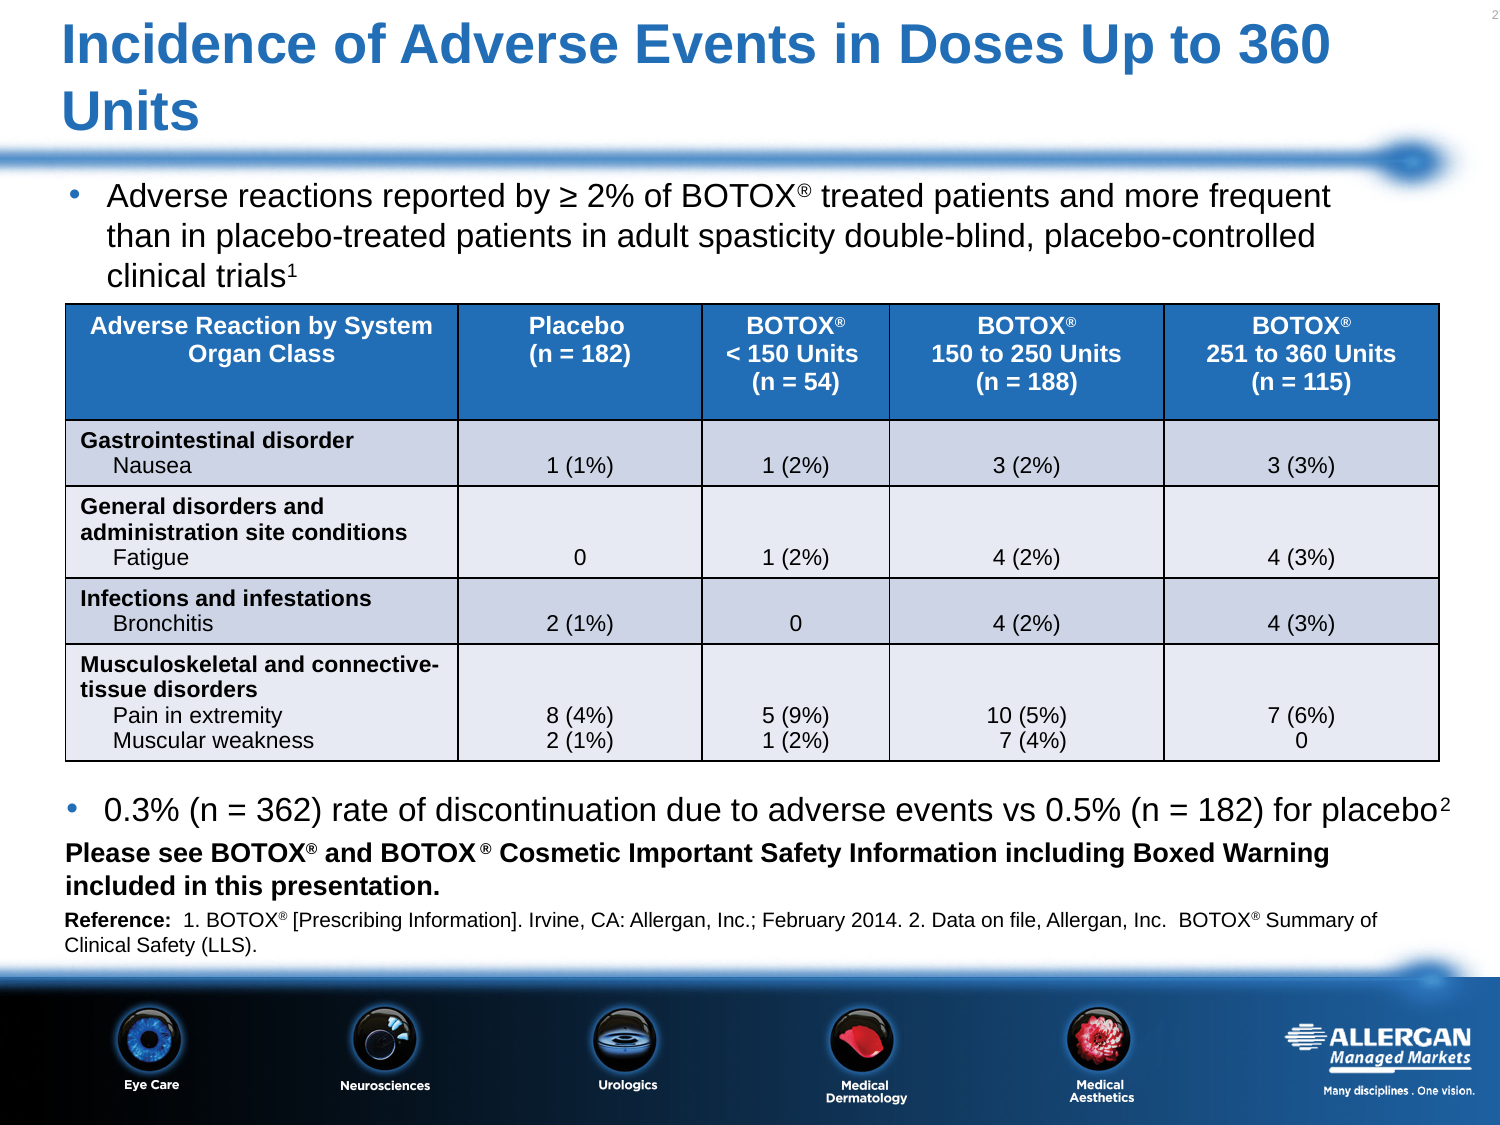

# Incidence of Adverse Events in Doses Up to 360 Units
Adverse reactions reported by ≥ 2% of BOTOX® treated patients and more frequent than in placebo-treated patients in adult spasticity double-blind, placebo-controlled clinical trials1
| Adverse Reaction by System Organ Class | Placebo (n = 182) | BOTOX® ˂ 150 Units (n = 54) | BOTOX® 150 to 250 Units (n = 188) | BOTOX® 251 to 360 Units (n = 115) |
| --- | --- | --- | --- | --- |
| Gastrointestinal disorder Nausea | 1 (1%) | 1 (2%) | 3 (2%) | 3 (3%) |
| General disorders and administration site conditions Fatigue | 0 | 1 (2%) | 4 (2%) | 4 (3%) |
| Infections and infestations Bronchitis | 2 (1%) | 0 | 4 (2%) | 4 (3%) |
| Musculoskeletal and connective-tissue disorders Pain in extremity Muscular weakness | 8 (4%) 2 (1%) | 5 (9%) 1 (2%) | 10 (5%) 7 (4%) | 7 (6%) 0 |
0.3% (n = 362) rate of discontinuation due to adverse events vs 0.5% (n = 182) for placebo2
Please see BOTOX® and BOTOX ® Cosmetic Important Safety Information including Boxed Warning
included in this presentation.
Reference:  1. BOTOX® [Prescribing Information]. Irvine, CA: Allergan, Inc.; February 2014. 2. Data on file, Allergan, Inc.  BOTOX® Summary of Clinical Safety (LLS).